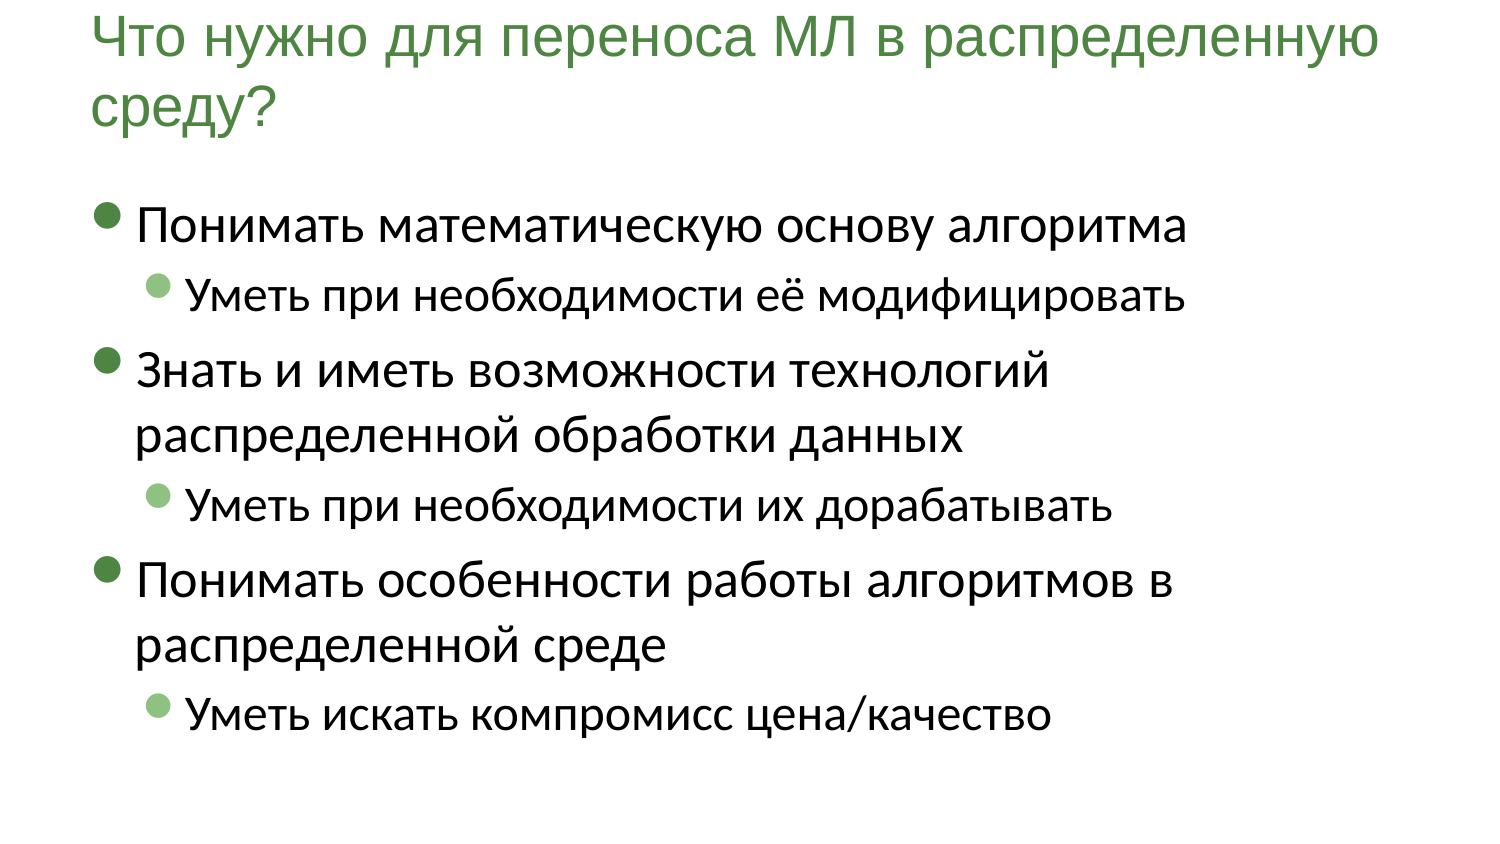

# Что нужно для переноса МЛ в распределенную среду?
Понимать математическую основу алгоритма
Уметь при необходимости её модифицировать
Знать и иметь возможности технологий распределенной обработки данных
Уметь при необходимости их дорабатывать
Понимать особенности работы алгоритмов в распределенной среде
Уметь искать компромисс цена/качество